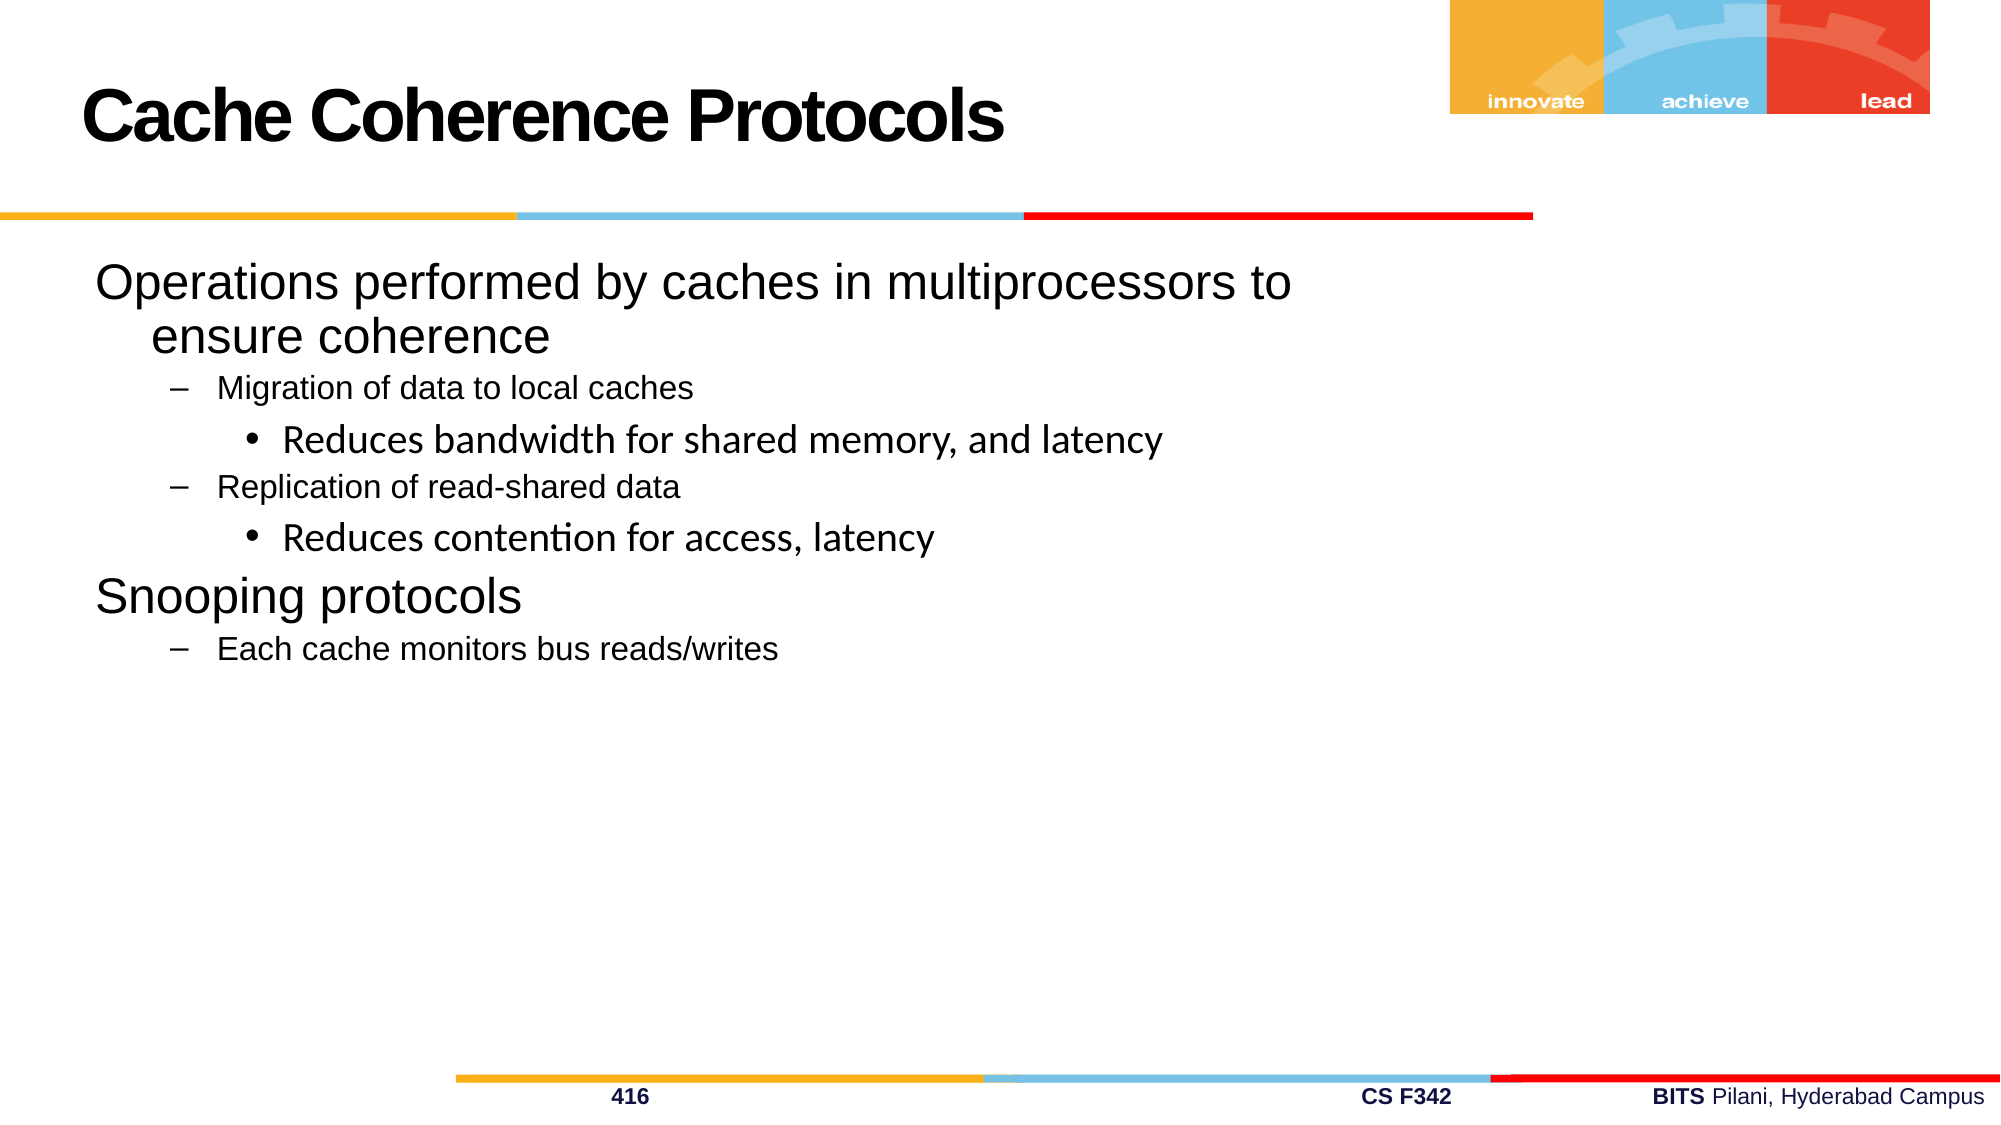

Cache Coherence Protocols
Operations performed by caches in multiprocessors to ensure coherence
Migration of data to local caches
Reduces bandwidth for shared memory, and latency
Replication of read-shared data
Reduces contention for access, latency
Snooping protocols
Each cache monitors bus reads/writes